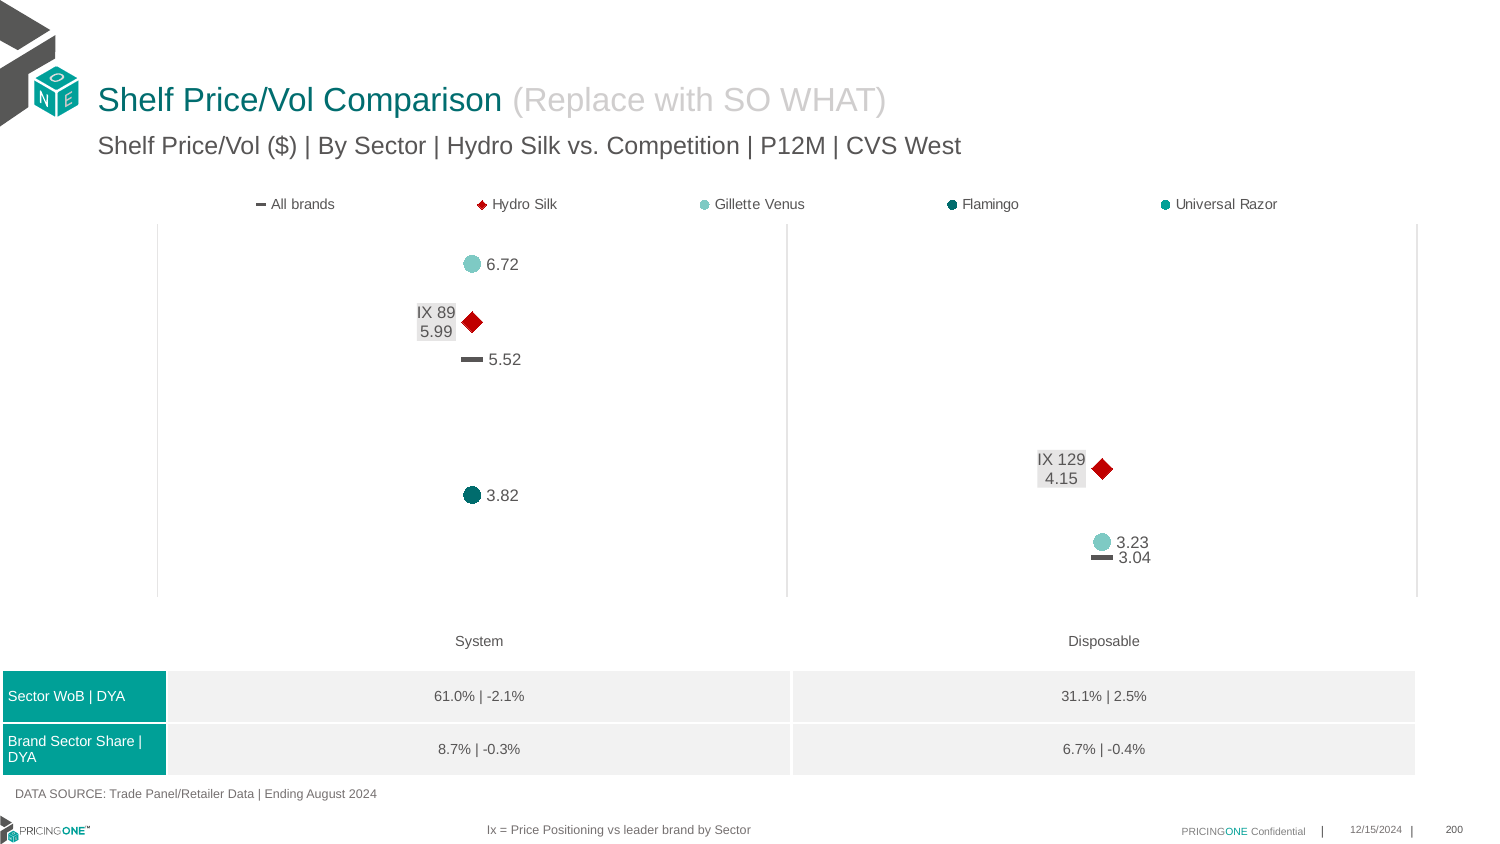

# Shelf Price/Vol Comparison (Replace with SO WHAT)
Shelf Price/Vol ($) | By Sector | Hydro Silk vs. Competition | P12M | CVS West

### Chart

| Category | All brands | Hydro Silk | Gillette Venus | Flamingo | Universal Razor |
|---|---|---|---|---|---|
| IX 89 | 5.52 | 5.99 | 6.72 | 3.82 | None |
| IX 129 | 3.04 | 4.15 | 3.23 | None | None |
|  | System | Disposable |
| --- | --- | --- |
| Sector WoB | DYA | 61.0% | -2.1% | 31.1% | 2.5% |
| Brand Sector Share | DYA | 8.7% | -0.3% | 6.7% | -0.4% |
DATA SOURCE: Trade Panel/Retailer Data | Ending August 2024
Ix = Price Positioning vs leader brand by Sector
12/15/2024
200